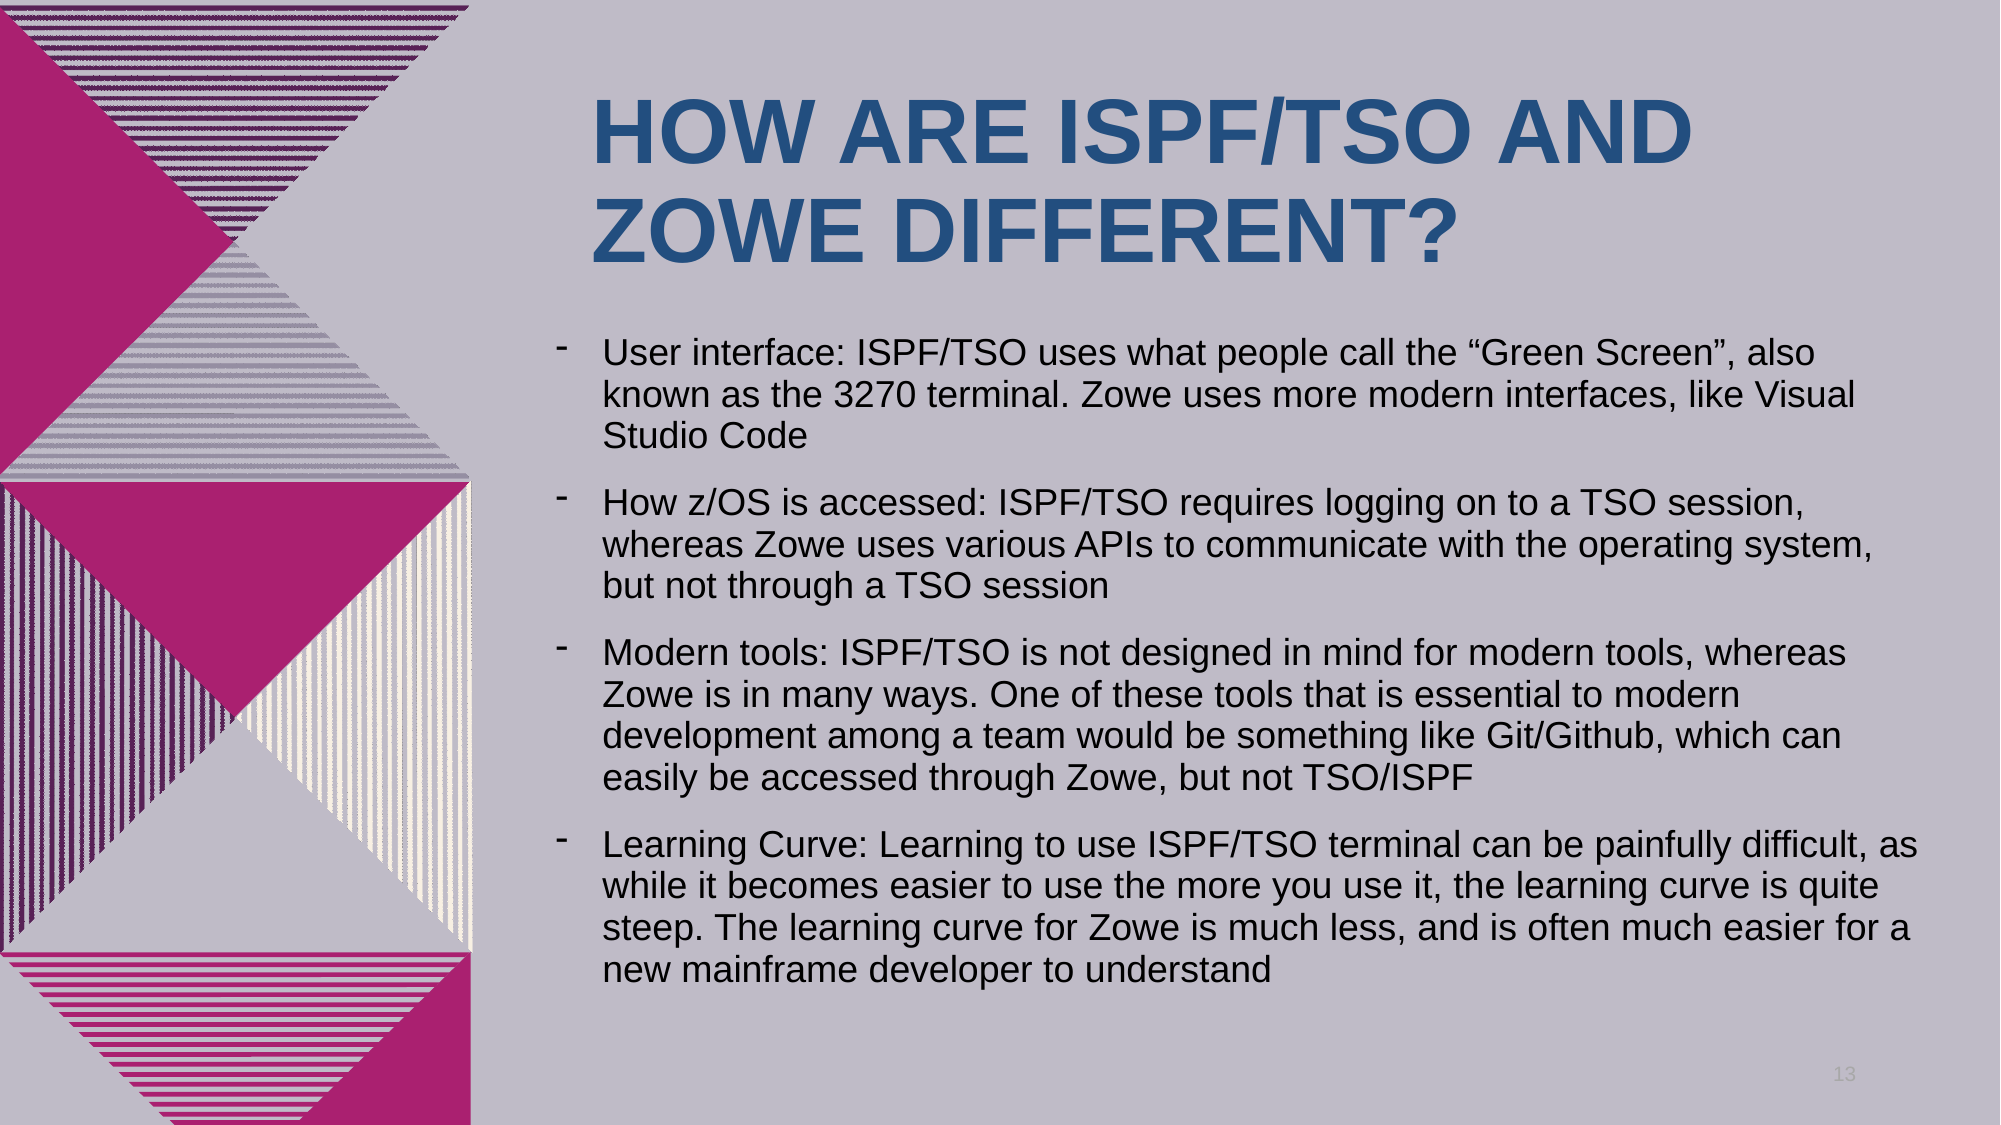

# How are ISPF/TSO and Zowe Different?
User interface: ISPF/TSO uses what people call the “Green Screen”, also known as the 3270 terminal. Zowe uses more modern interfaces, like Visual Studio Code
How z/OS is accessed: ISPF/TSO requires logging on to a TSO session, whereas Zowe uses various APIs to communicate with the operating system, but not through a TSO session
Modern tools: ISPF/TSO is not designed in mind for modern tools, whereas Zowe is in many ways. One of these tools that is essential to modern development among a team would be something like Git/Github, which can easily be accessed through Zowe, but not TSO/ISPF
Learning Curve: Learning to use ISPF/TSO terminal can be painfully difficult, as while it becomes easier to use the more you use it, the learning curve is quite steep. The learning curve for Zowe is much less, and is often much easier for a new mainframe developer to understand

13